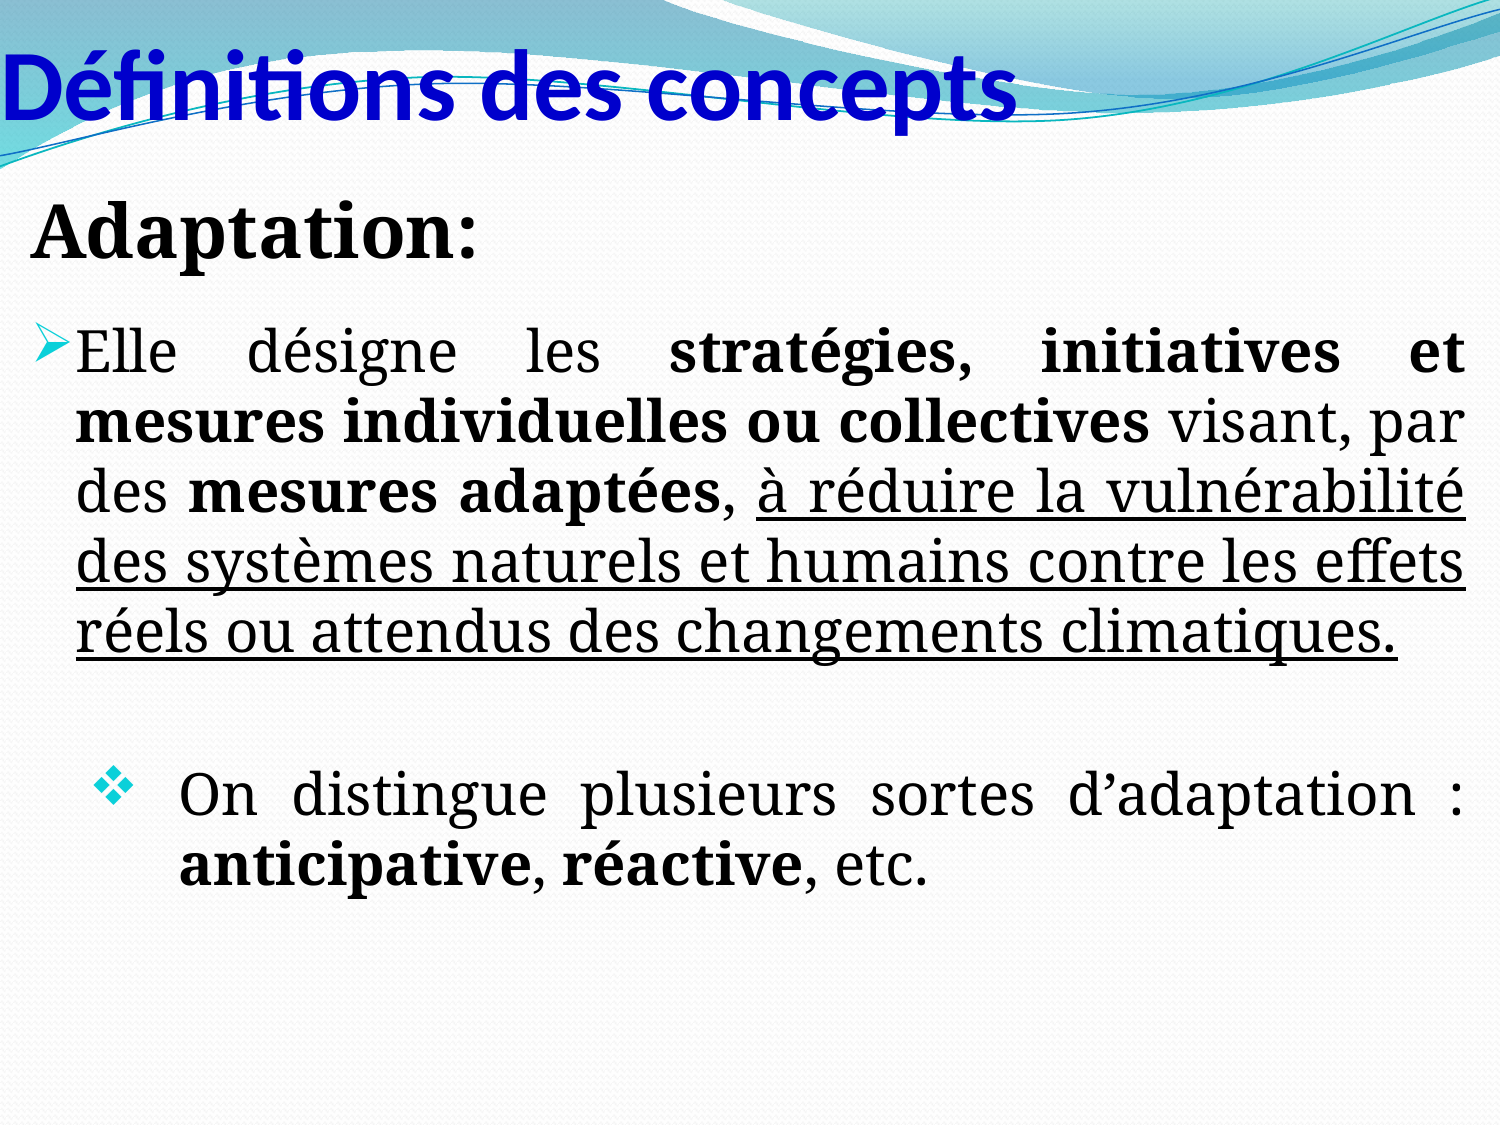

# Définitions des concepts
Adaptation:

Elle désigne les stratégies, initiatives et mesures individuelles ou collectives visant, par des mesures adaptées, à réduire la vulnérabilité des systèmes naturels et humains contre les effets réels ou attendus des changements climatiques.

On distingue plusieurs sortes d’adaptation : anticipative, réactive, etc.